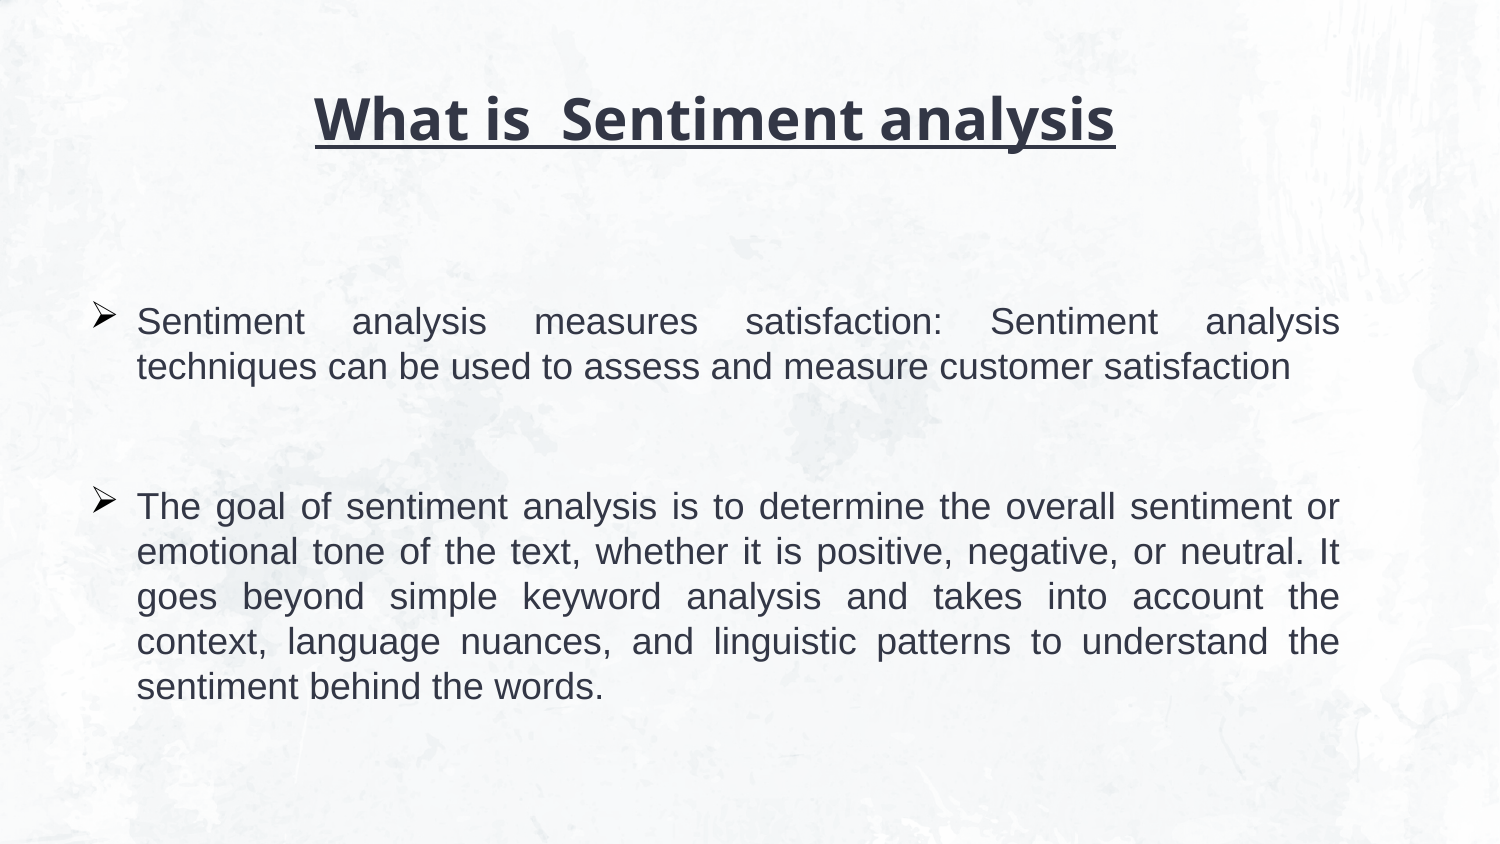

What is  Sentiment analysis

Sentiment analysis measures satisfaction: Sentiment analysis techniques can be used to assess and measure customer satisfaction

The goal of sentiment analysis is to determine the overall sentiment or emotional tone of the text, whether it is positive, negative, or neutral. It goes beyond simple keyword analysis and takes into account the context, language nuances, and linguistic patterns to understand the sentiment behind the words.